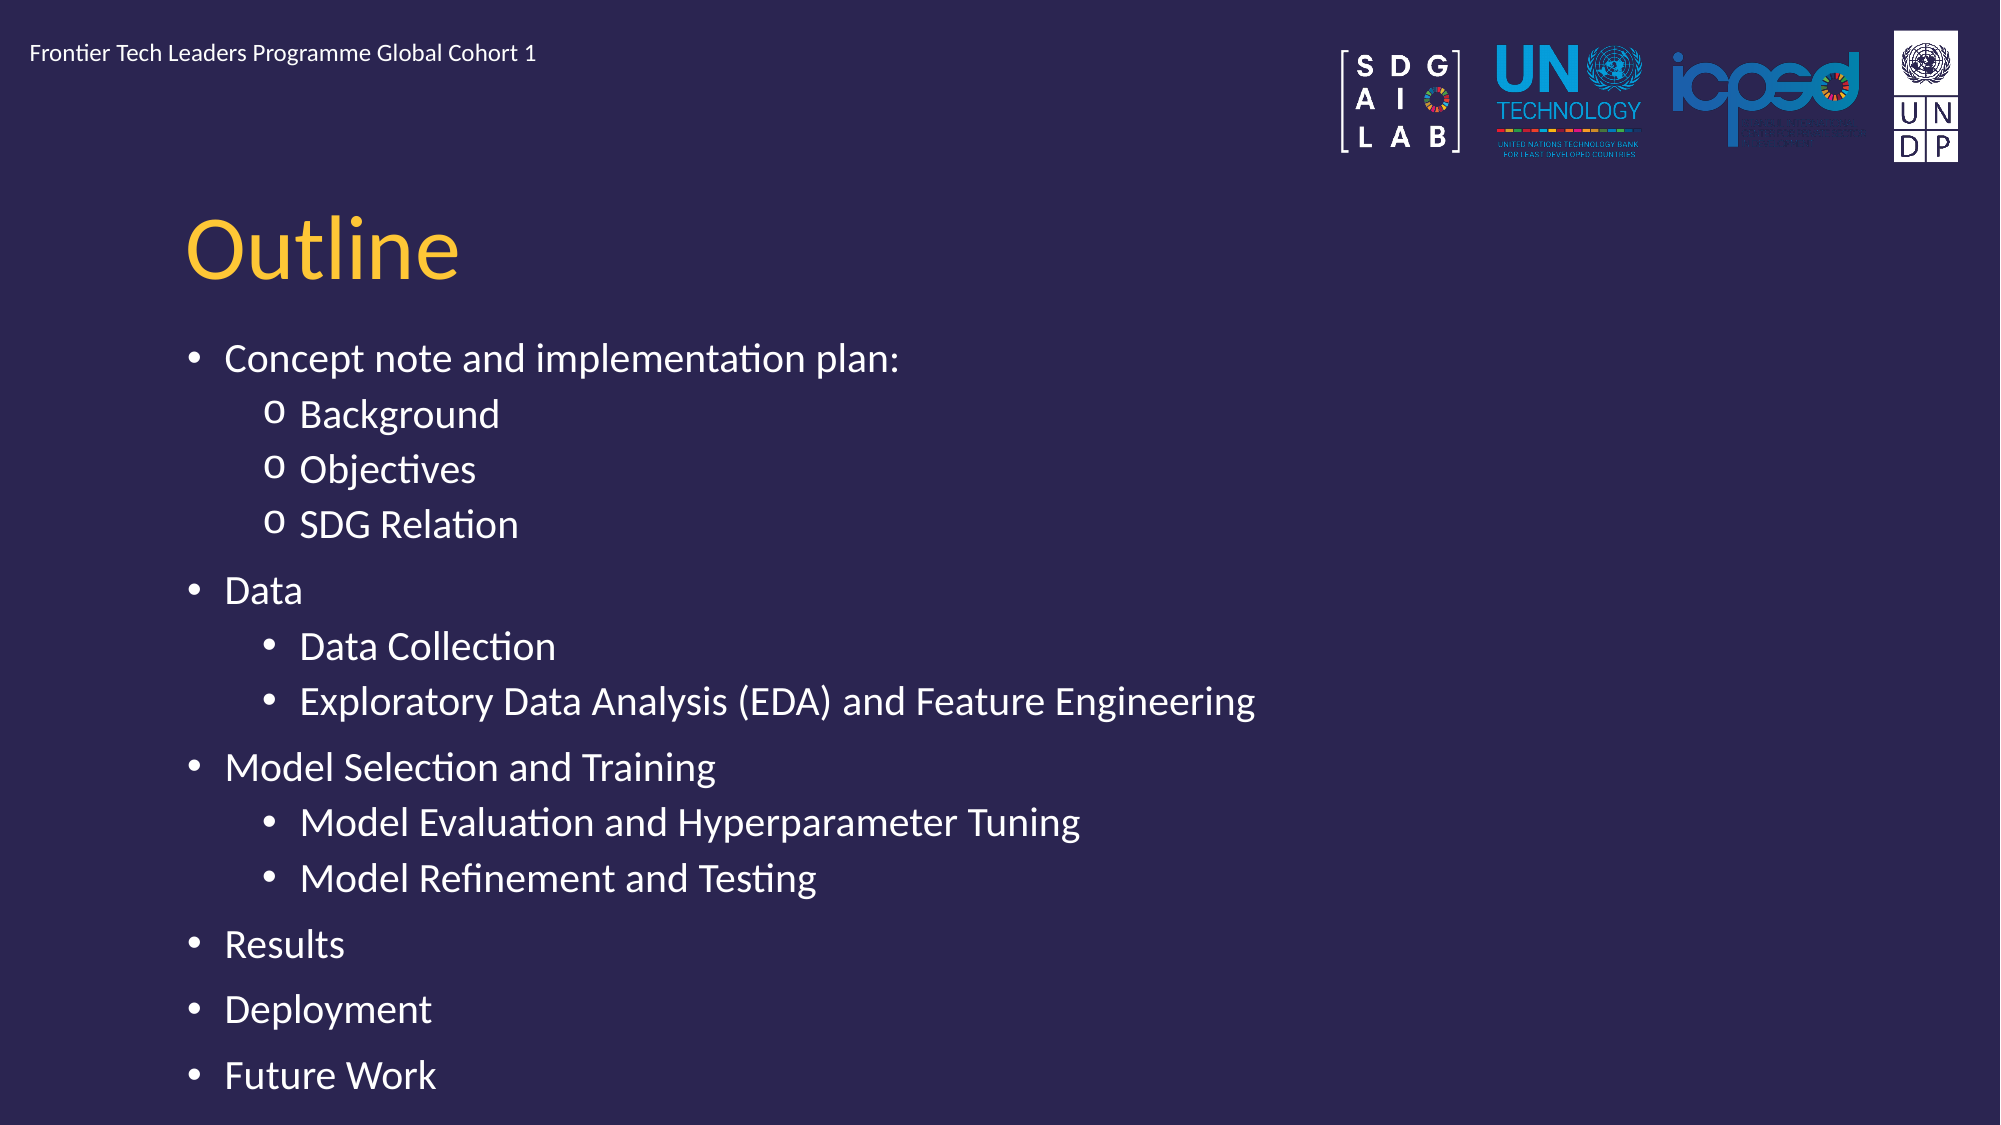

Frontier Tech Leaders Programme Global Cohort 1
# Outline

Concept note and implementation plan:
Background
Objectives
SDG Relation
Data
Data Collection
Exploratory Data Analysis (EDA) and Feature Engineering
Model Selection and Training
Model Evaluation and Hyperparameter Tuning
Model Refinement and Testing
Results
Deployment
Future Work